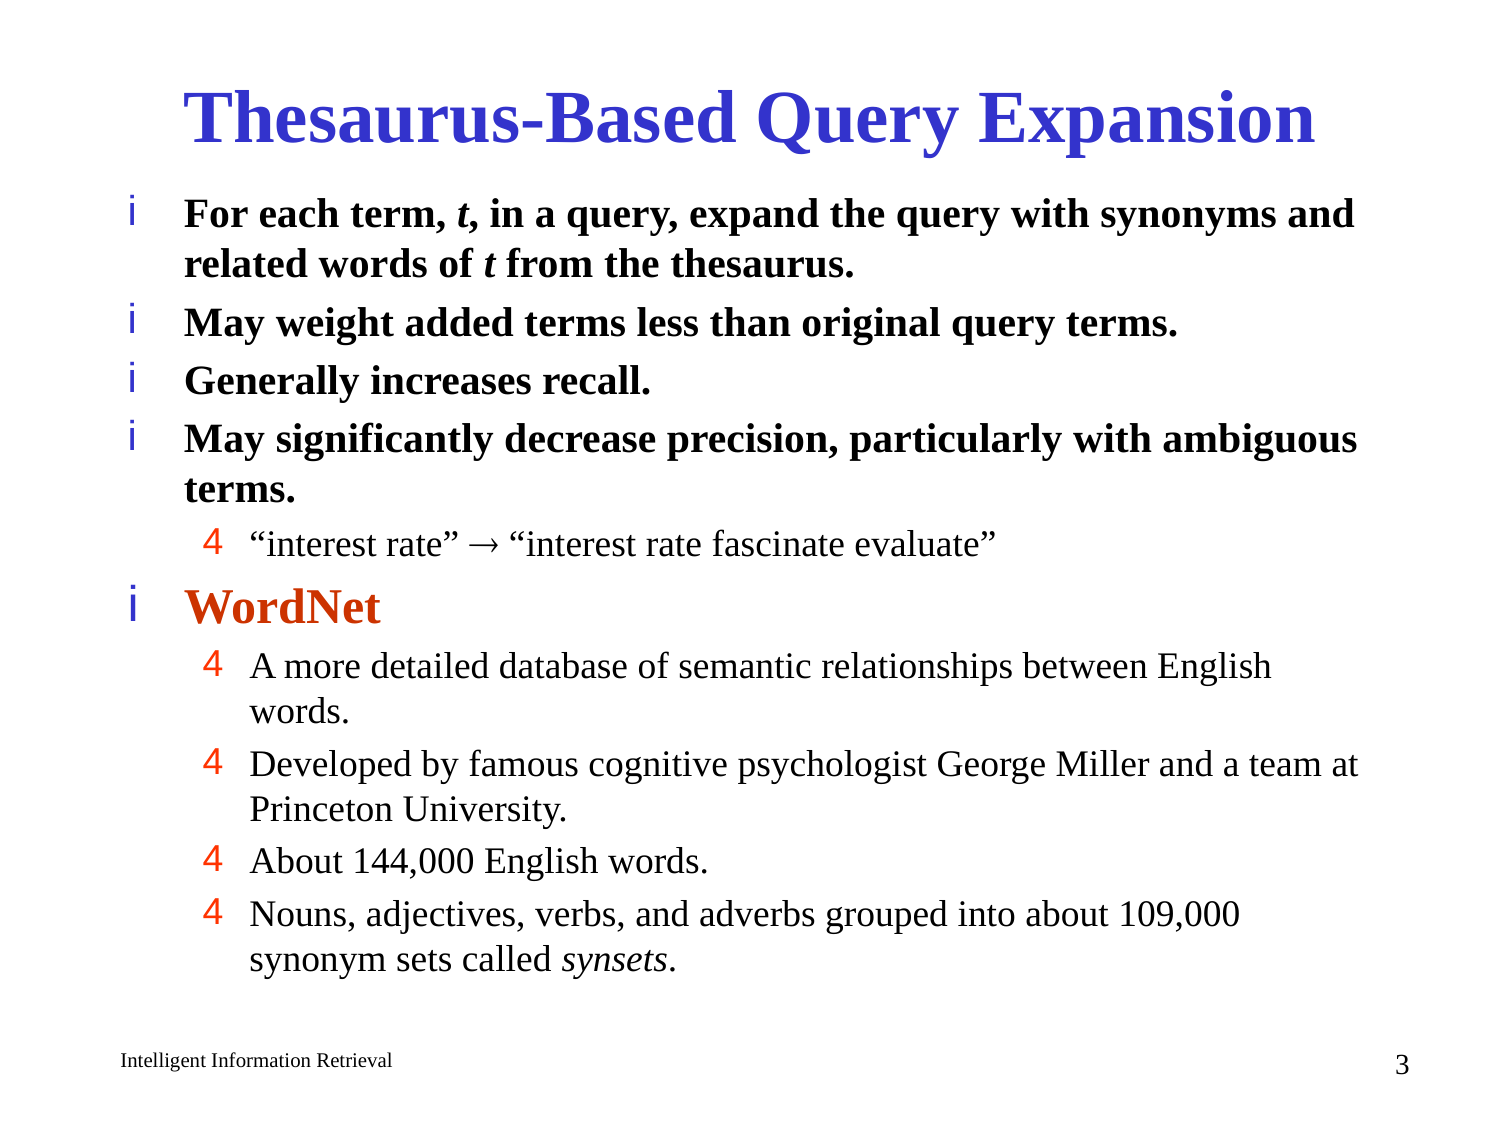

# Thesaurus-Based Query Expansion
For each term, t, in a query, expand the query with synonyms and related words of t from the thesaurus.
May weight added terms less than original query terms.
Generally increases recall.
May significantly decrease precision, particularly with ambiguous terms.
“interest rate” → “interest rate fascinate evaluate”
WordNet
A more detailed database of semantic relationships between English words.
Developed by famous cognitive psychologist George Miller and a team at Princeton University.
About 144,000 English words.
Nouns, adjectives, verbs, and adverbs grouped into about 109,000 synonym sets called synsets.

3
Intelligent Information Retrieval